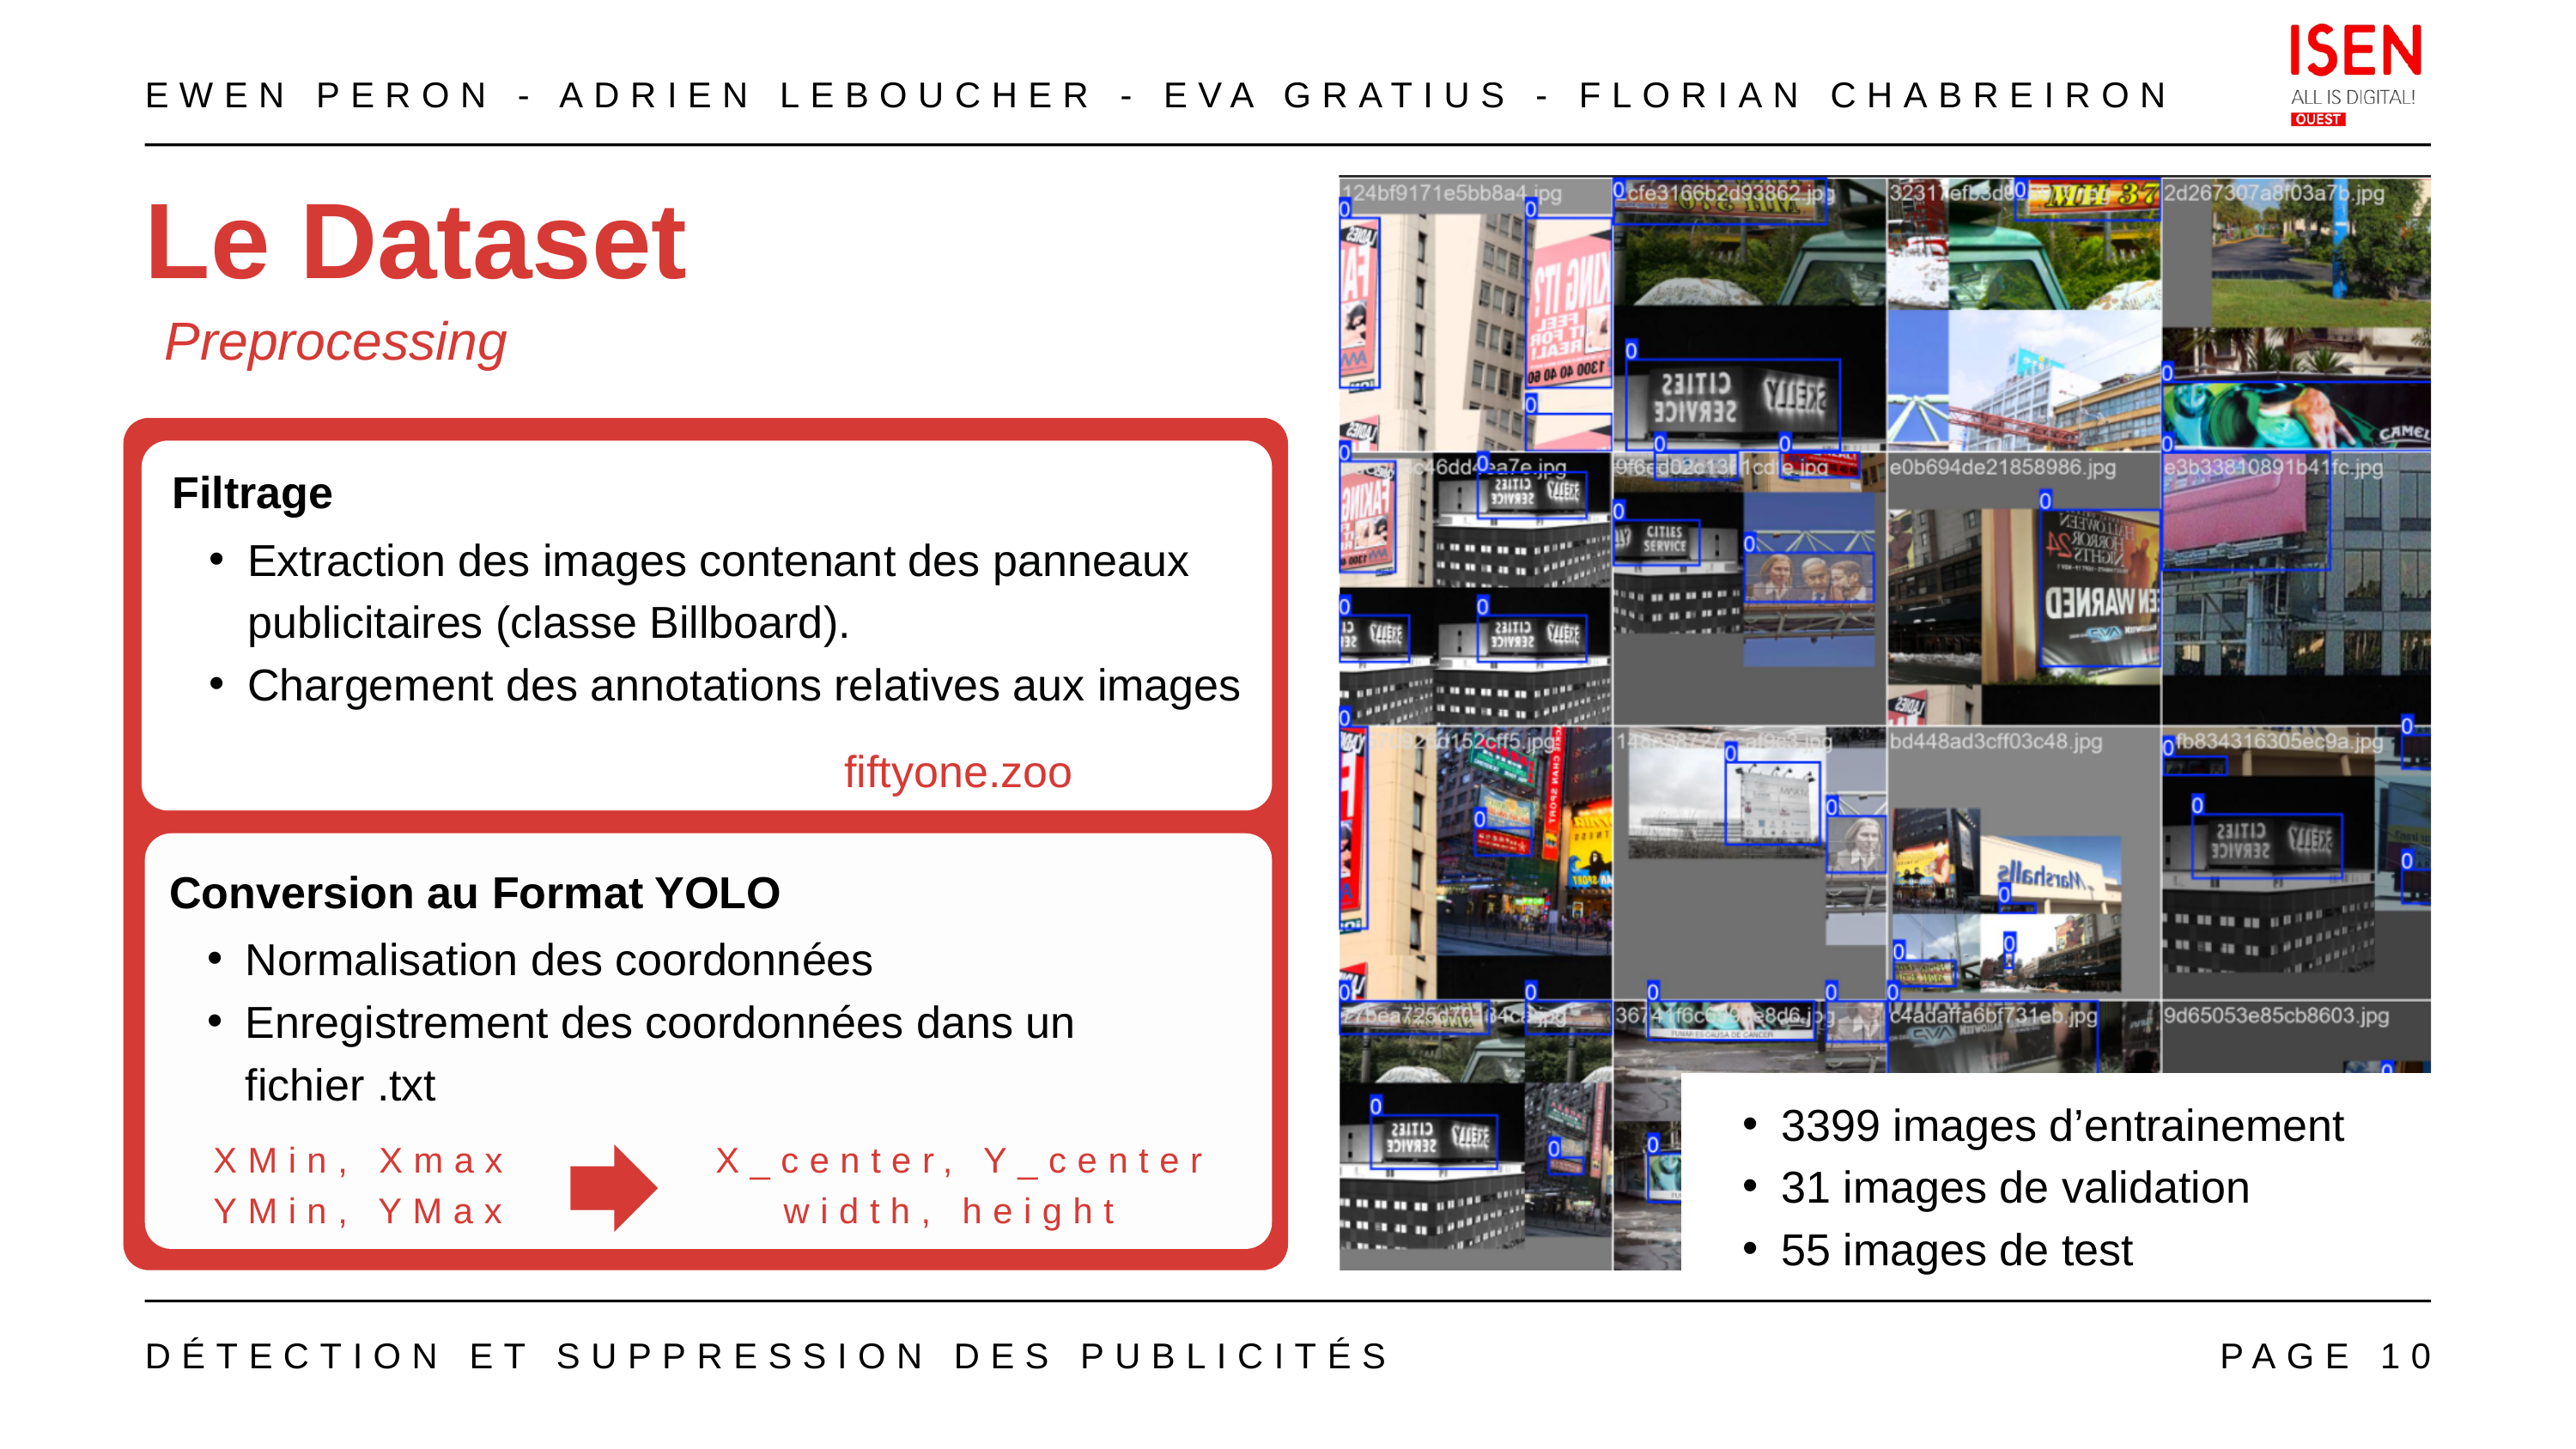

EWEN PERON - ADRIEN LEBOUCHER - EVA GRATIUS - FLORIAN CHABREIRON

Le Dataset

Preprocessing

Filtrage
Extraction des images contenant des panneaux publicitaires (classe Billboard).
Chargement des annotations relatives aux images
fiftyone.zoo

Conversion au Format YOLO
Normalisation des coordonnées
Enregistrement des coordonnées dans un fichier .txt

3399 images d’entrainement
31 images de validation
55 images de test
XMin, Xmax YMin, YMax
X_center, Y_center
width, height

DÉTECTION ET SUPPRESSION DES PUBLICITÉS
PAGE 10